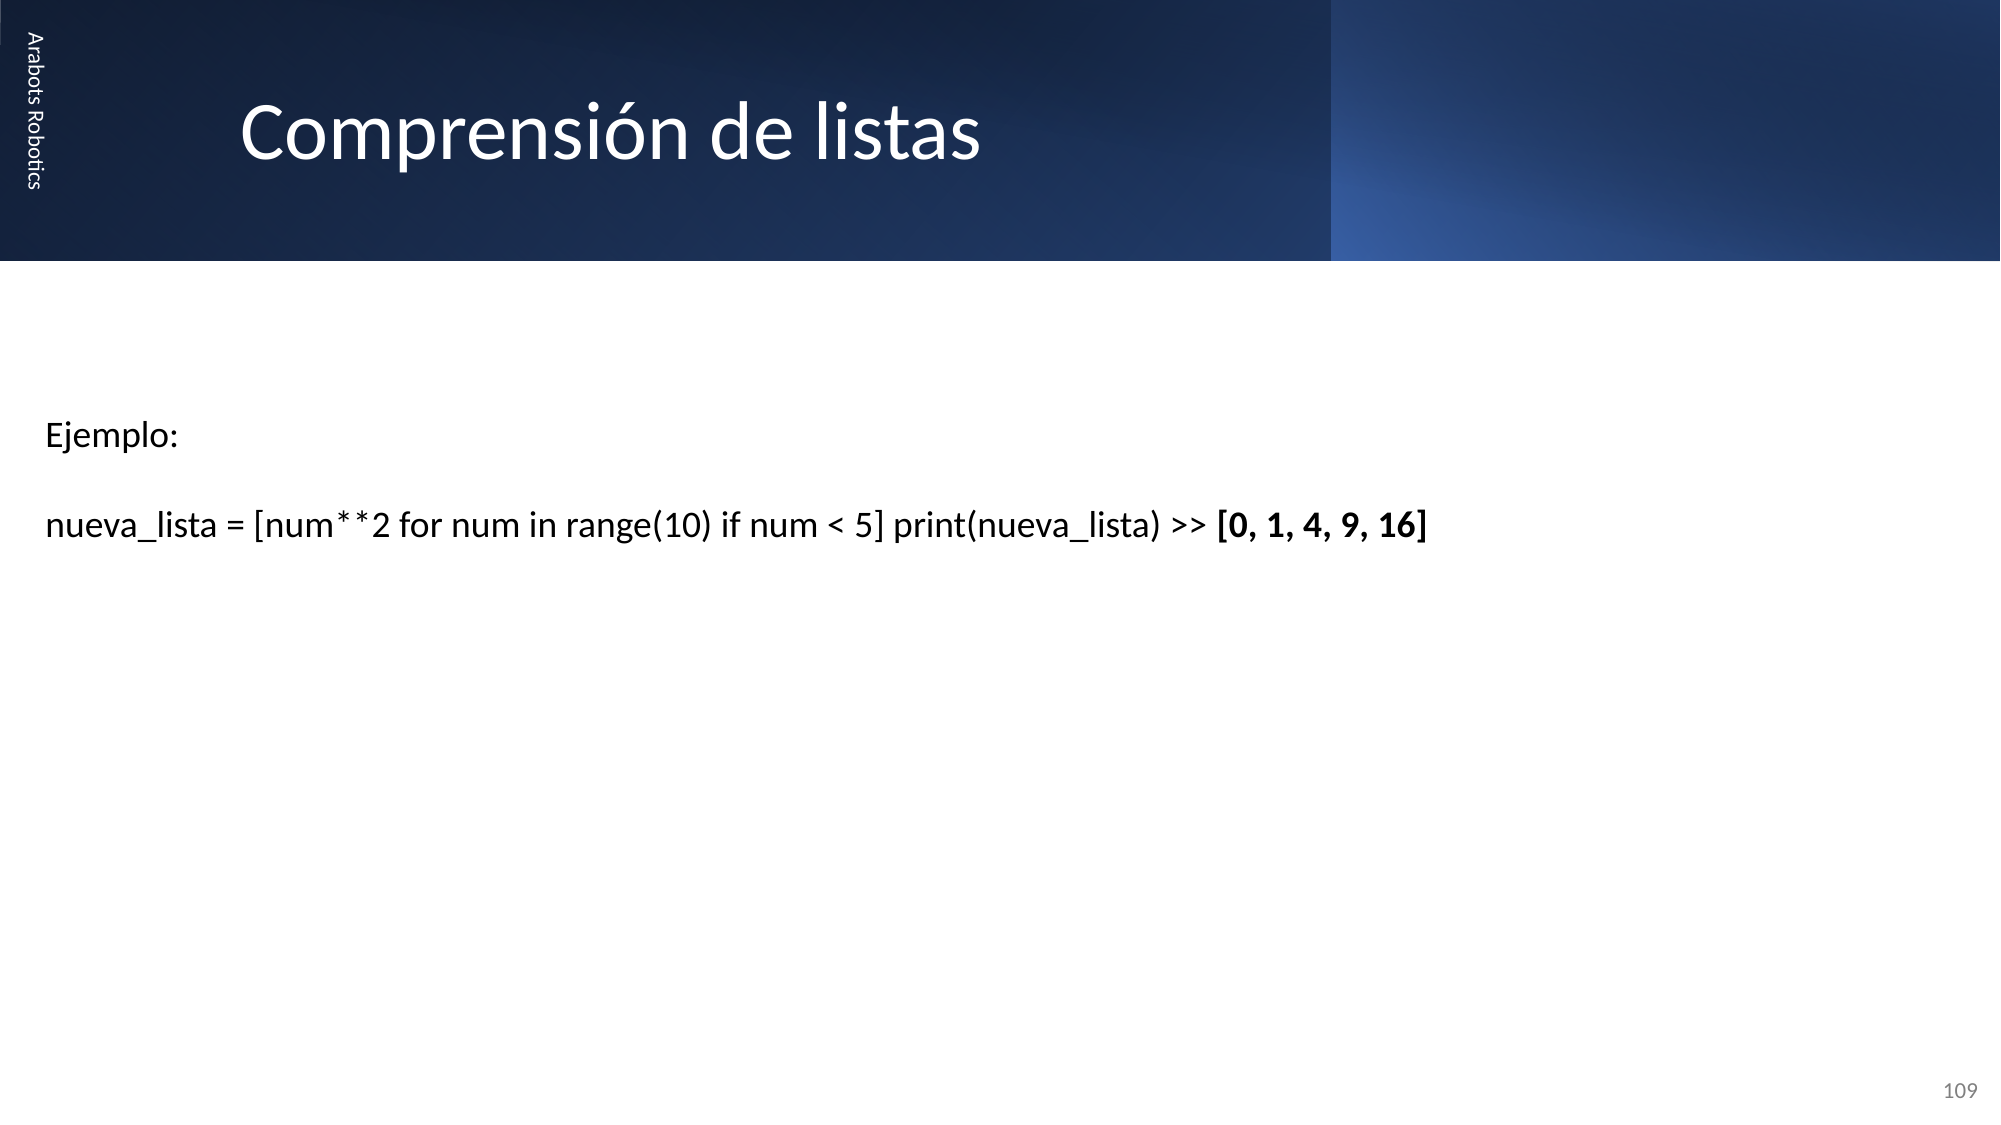

# Comprensión de listas
Arabots Robotics

Ejemplo:

nueva_lista = [num**2 for num in range(10) if num < 5] print(nueva_lista) >> [0, 1, 4, 9, 16]
109